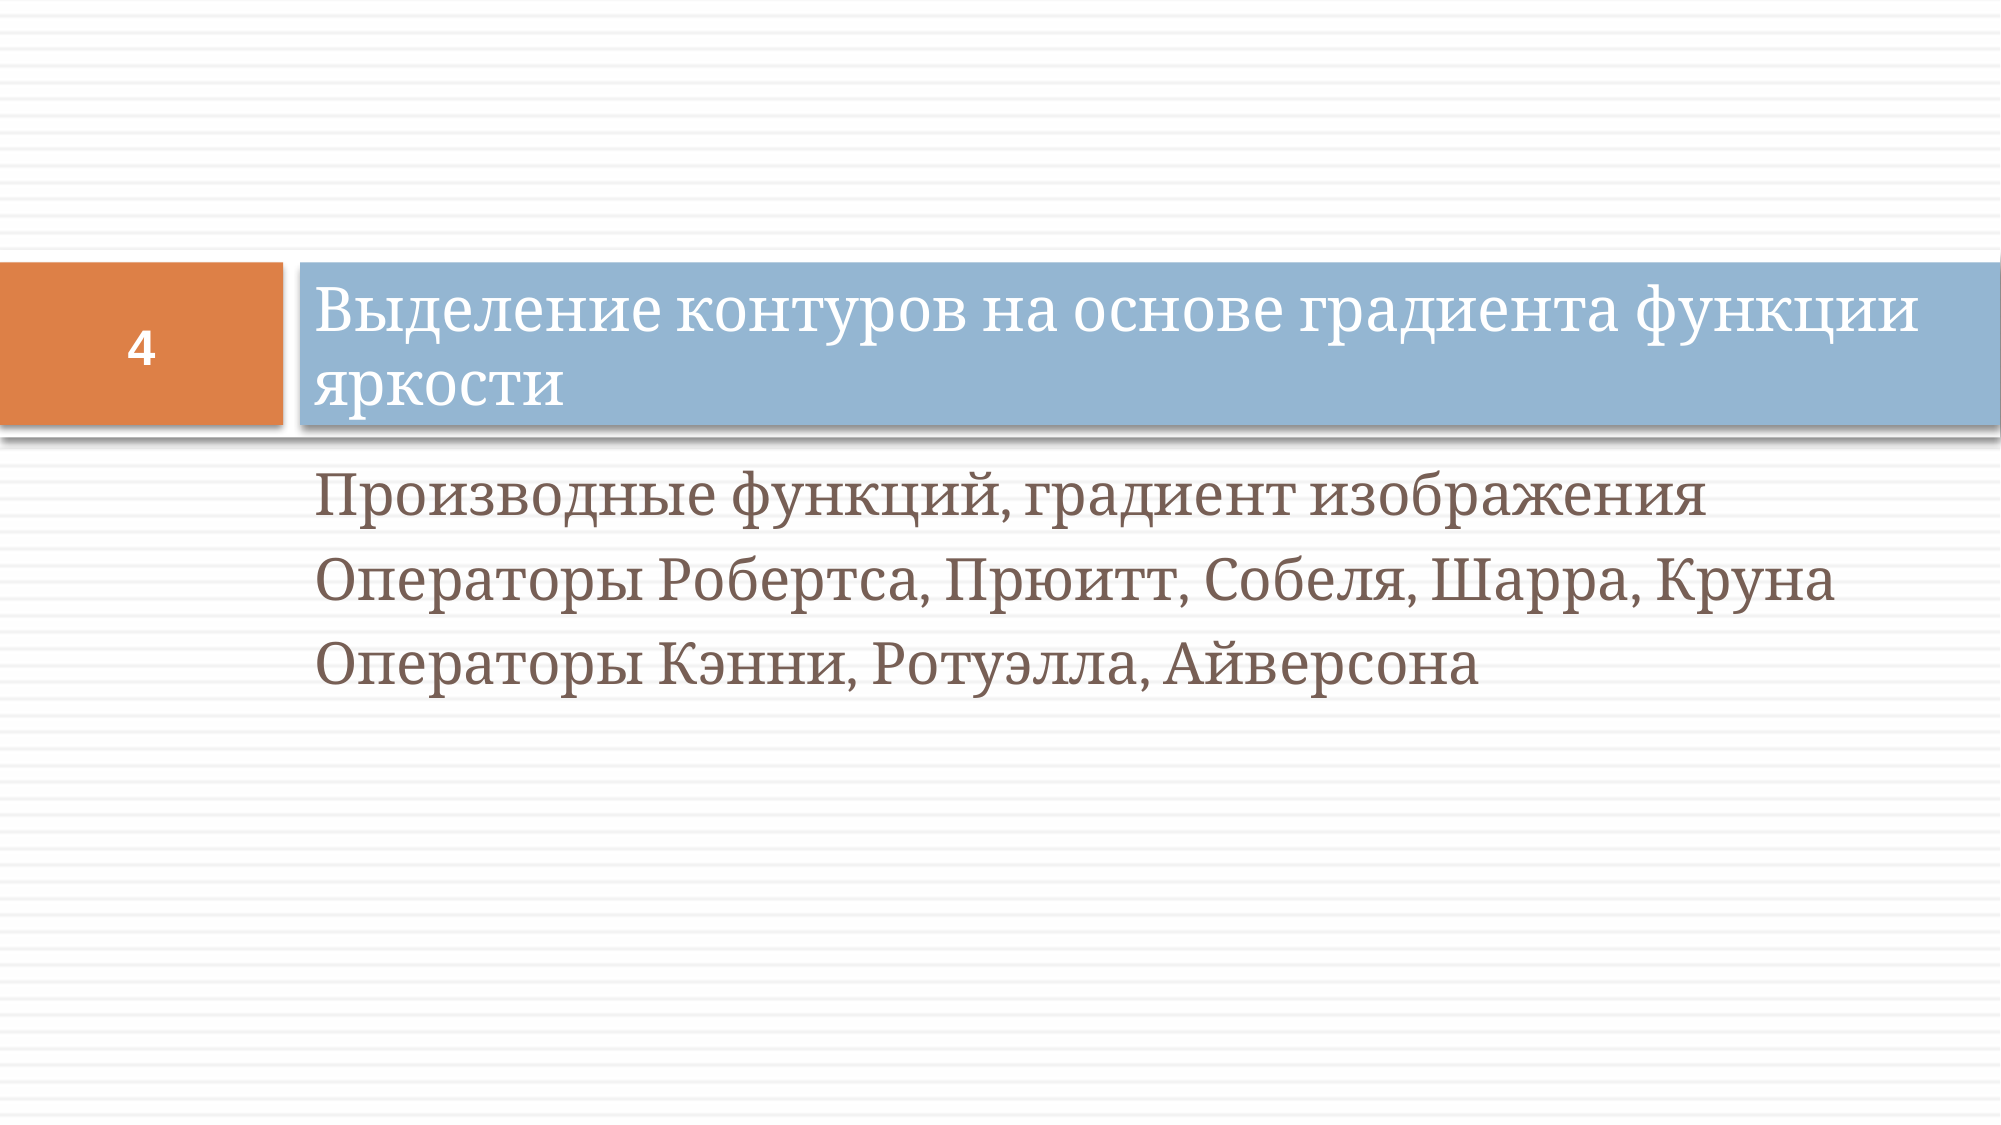

# Выделение контуров на основе градиента функции яркости
4
Производные функций, градиент изображения
Операторы Робертса, Прюитт, Собеля, Шарра, Круна
Операторы Кэнни, Ротуэлла, Айверсона